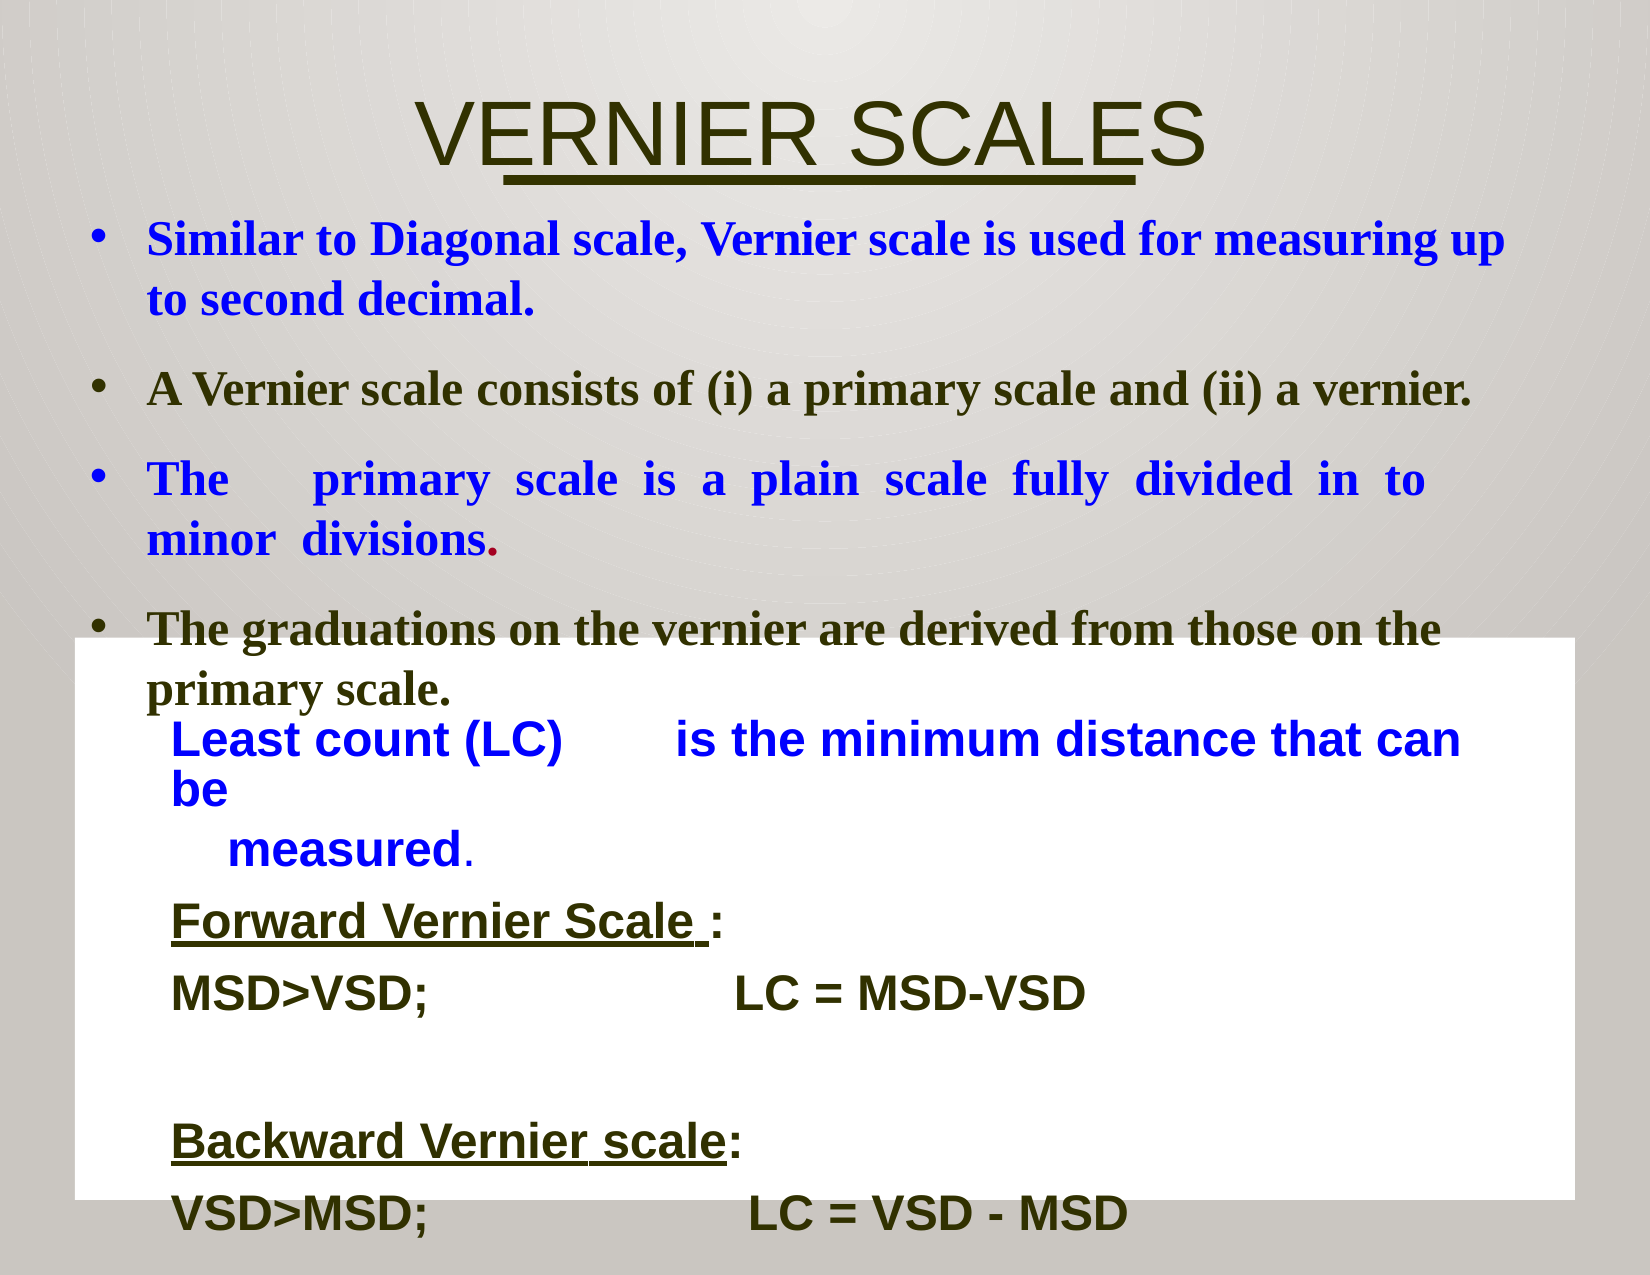

# Vernier Scales

Similar to Diagonal scale, Vernier scale is used for measuring up  to second decimal.
A Vernier scale consists of (i) a primary scale and (ii) a vernier.
The	primary	scale	is	a	plain	scale	fully	divided	in	to	minor  divisions.
The graduations on the vernier are derived from those on the  primary scale.
Least count (LC)	is the minimum distance that can be
measured.
Forward Vernier Scale :
MSD>VSD;	LC = MSD-VSD

Backward Vernier scale:
VSD>MSD;	LC = VSD - MSD